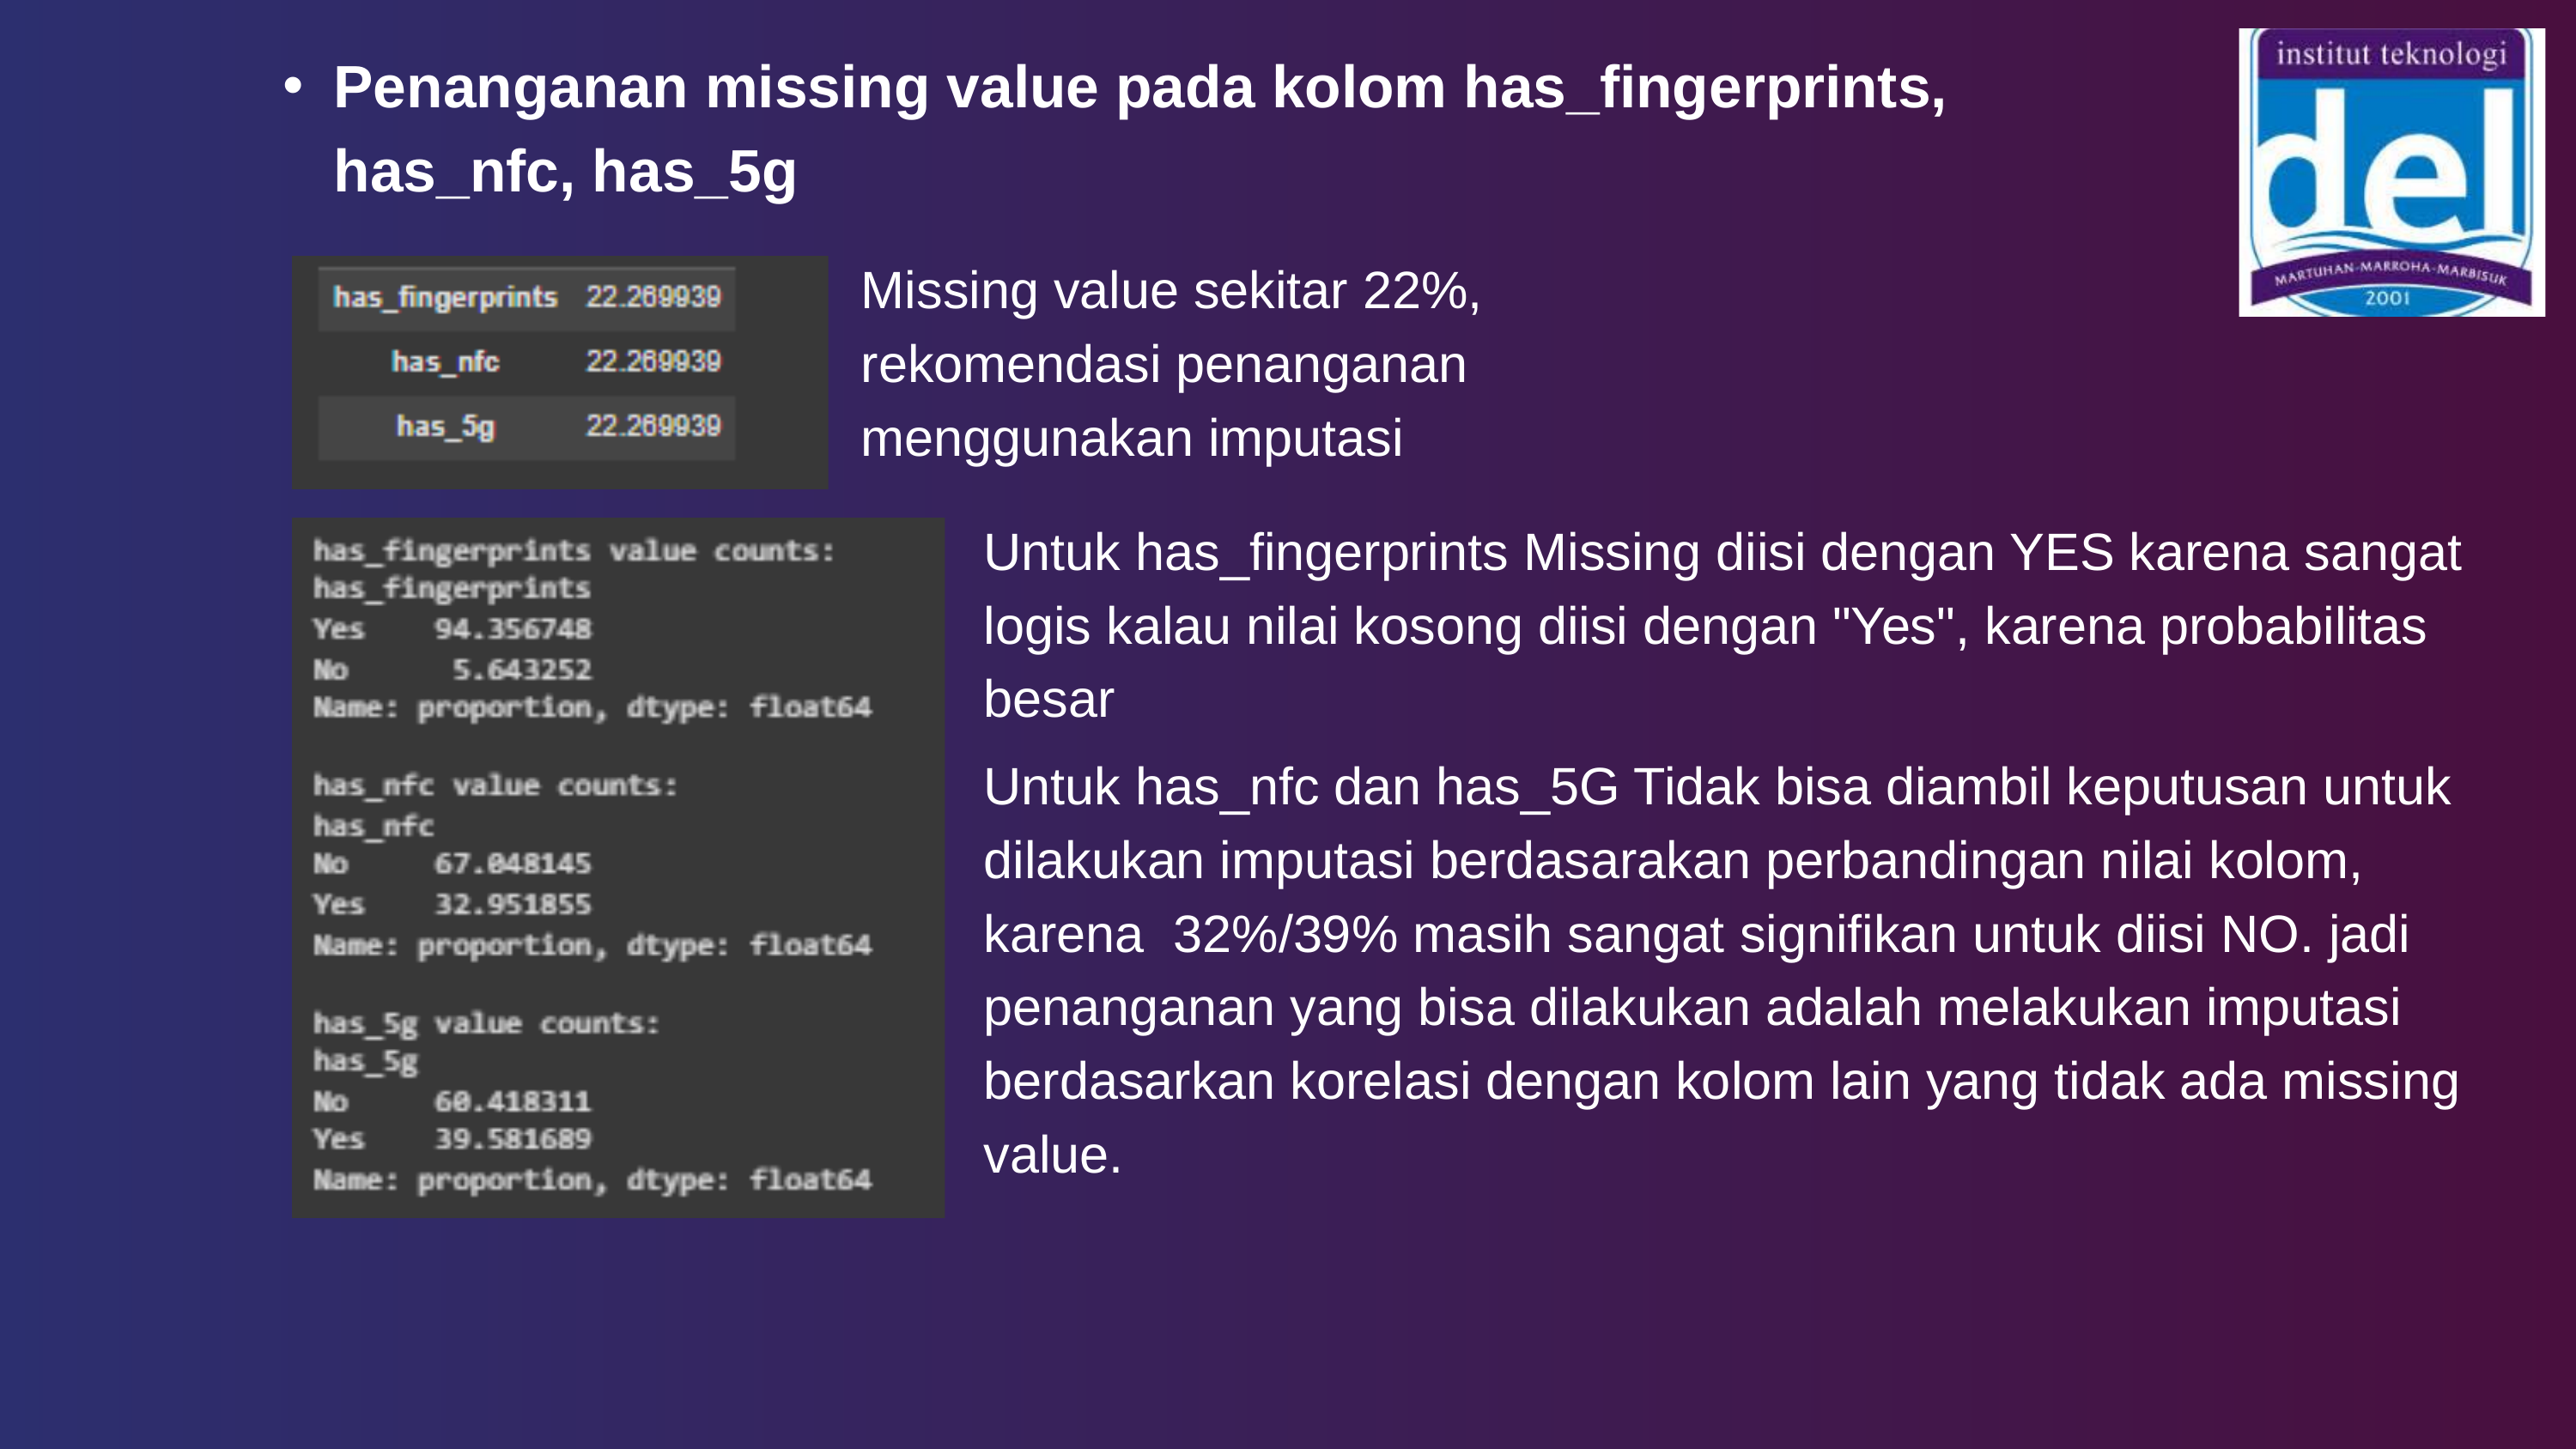

Penanganan missing value pada kolom has_fingerprints, has_nfc, has_5g
Missing value sekitar 22%, rekomendasi penanganan menggunakan imputasi

Untuk has_fingerprints Missing diisi dengan YES karena sangat logis kalau nilai kosong diisi dengan "Yes", karena probabilitas besar

Untuk has_nfc dan has_5G Tidak bisa diambil keputusan untuk dilakukan imputasi berdasarakan perbandingan nilai kolom, karena  32%/39% masih sangat signifikan untuk diisi NO. jadi penanganan yang bisa dilakukan adalah melakukan imputasi berdasarkan korelasi dengan kolom lain yang tidak ada missing value.